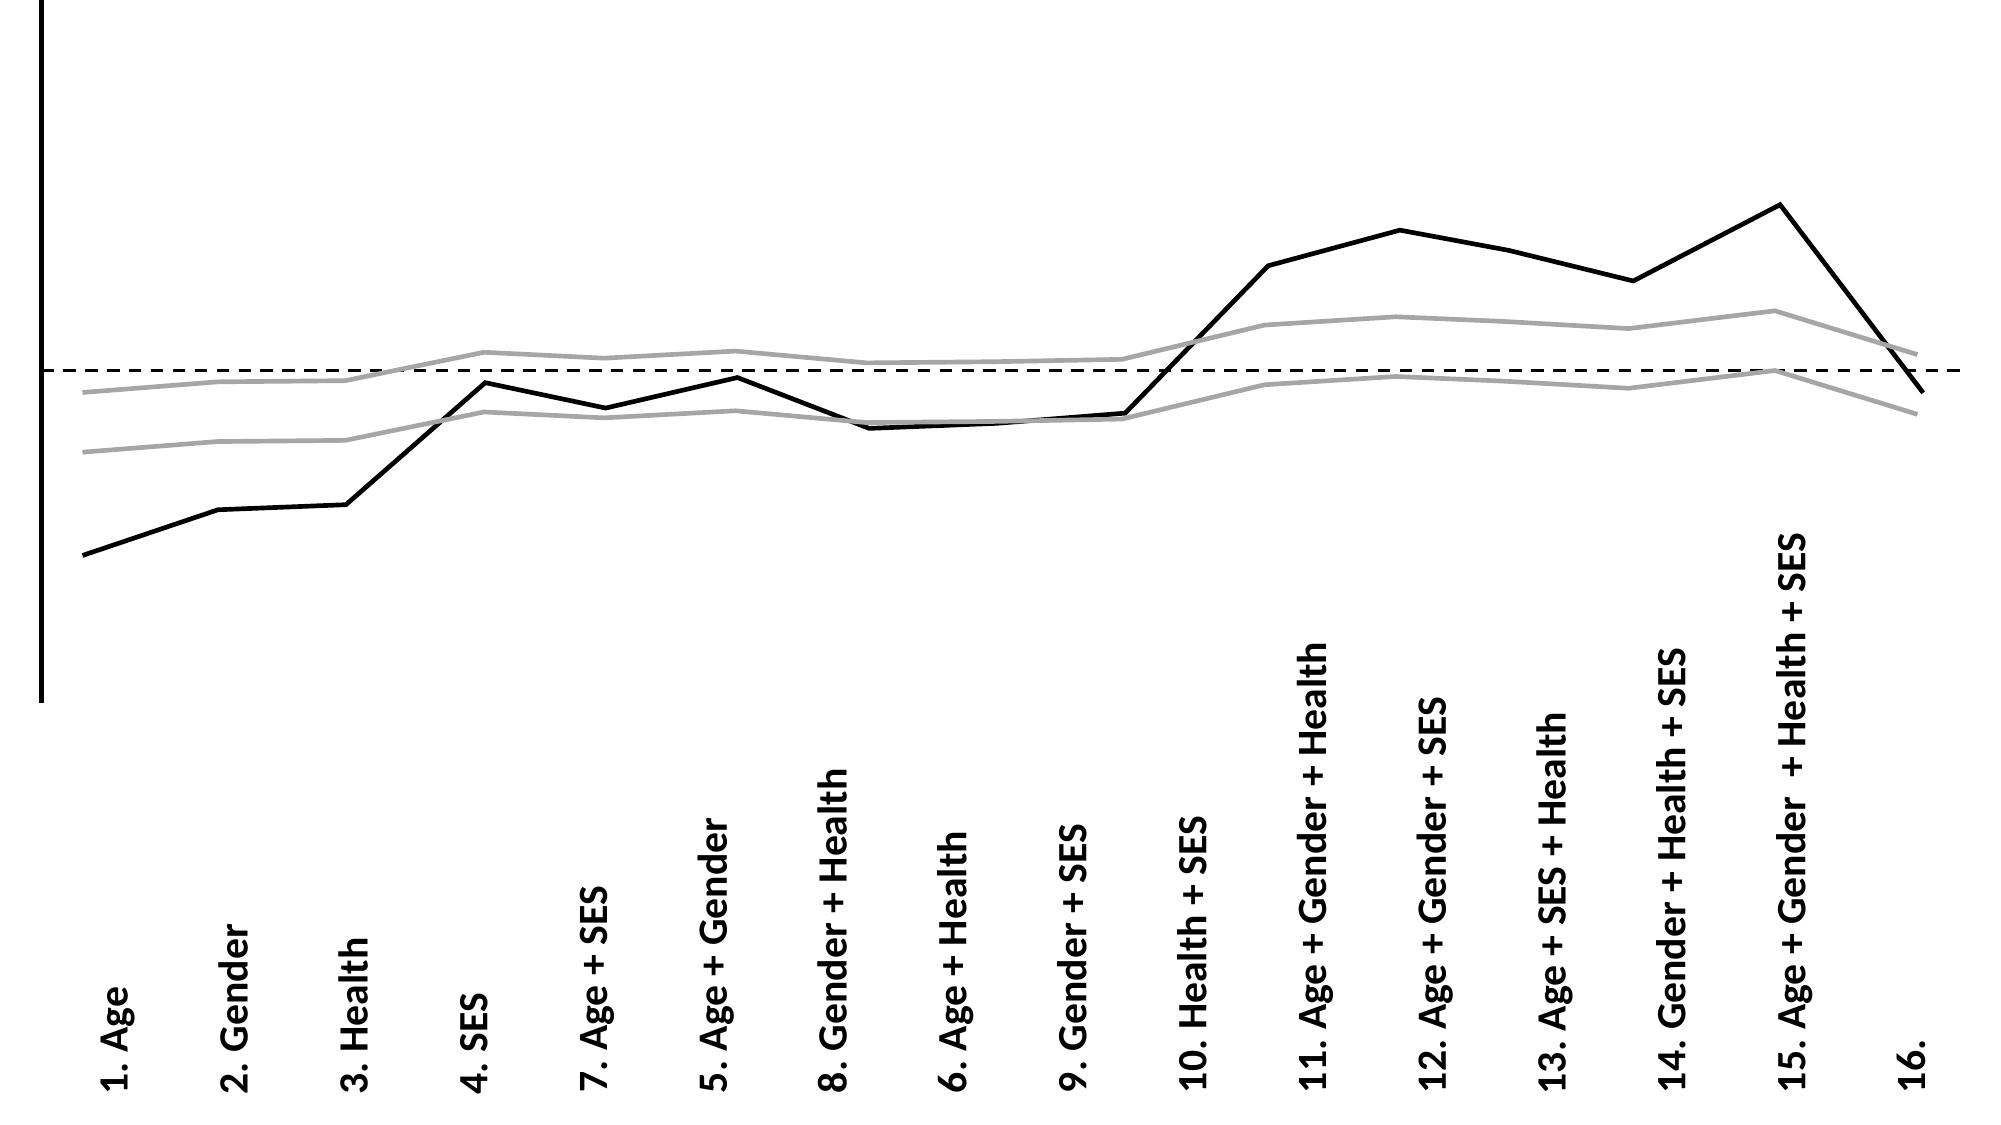

7. Age + SES
12. Age + Gender + SES
14. Gender + Health + SES
15. Age + Gender  + Health + SES
8. Gender + Health
9. Gender + SES
5. Age + Gender
6. Age + Health
10. Health + SES
11. Age + Gender + Health
16.
1. Age
2. Gender
3. Health
4. SES
13. Age + SES + Health